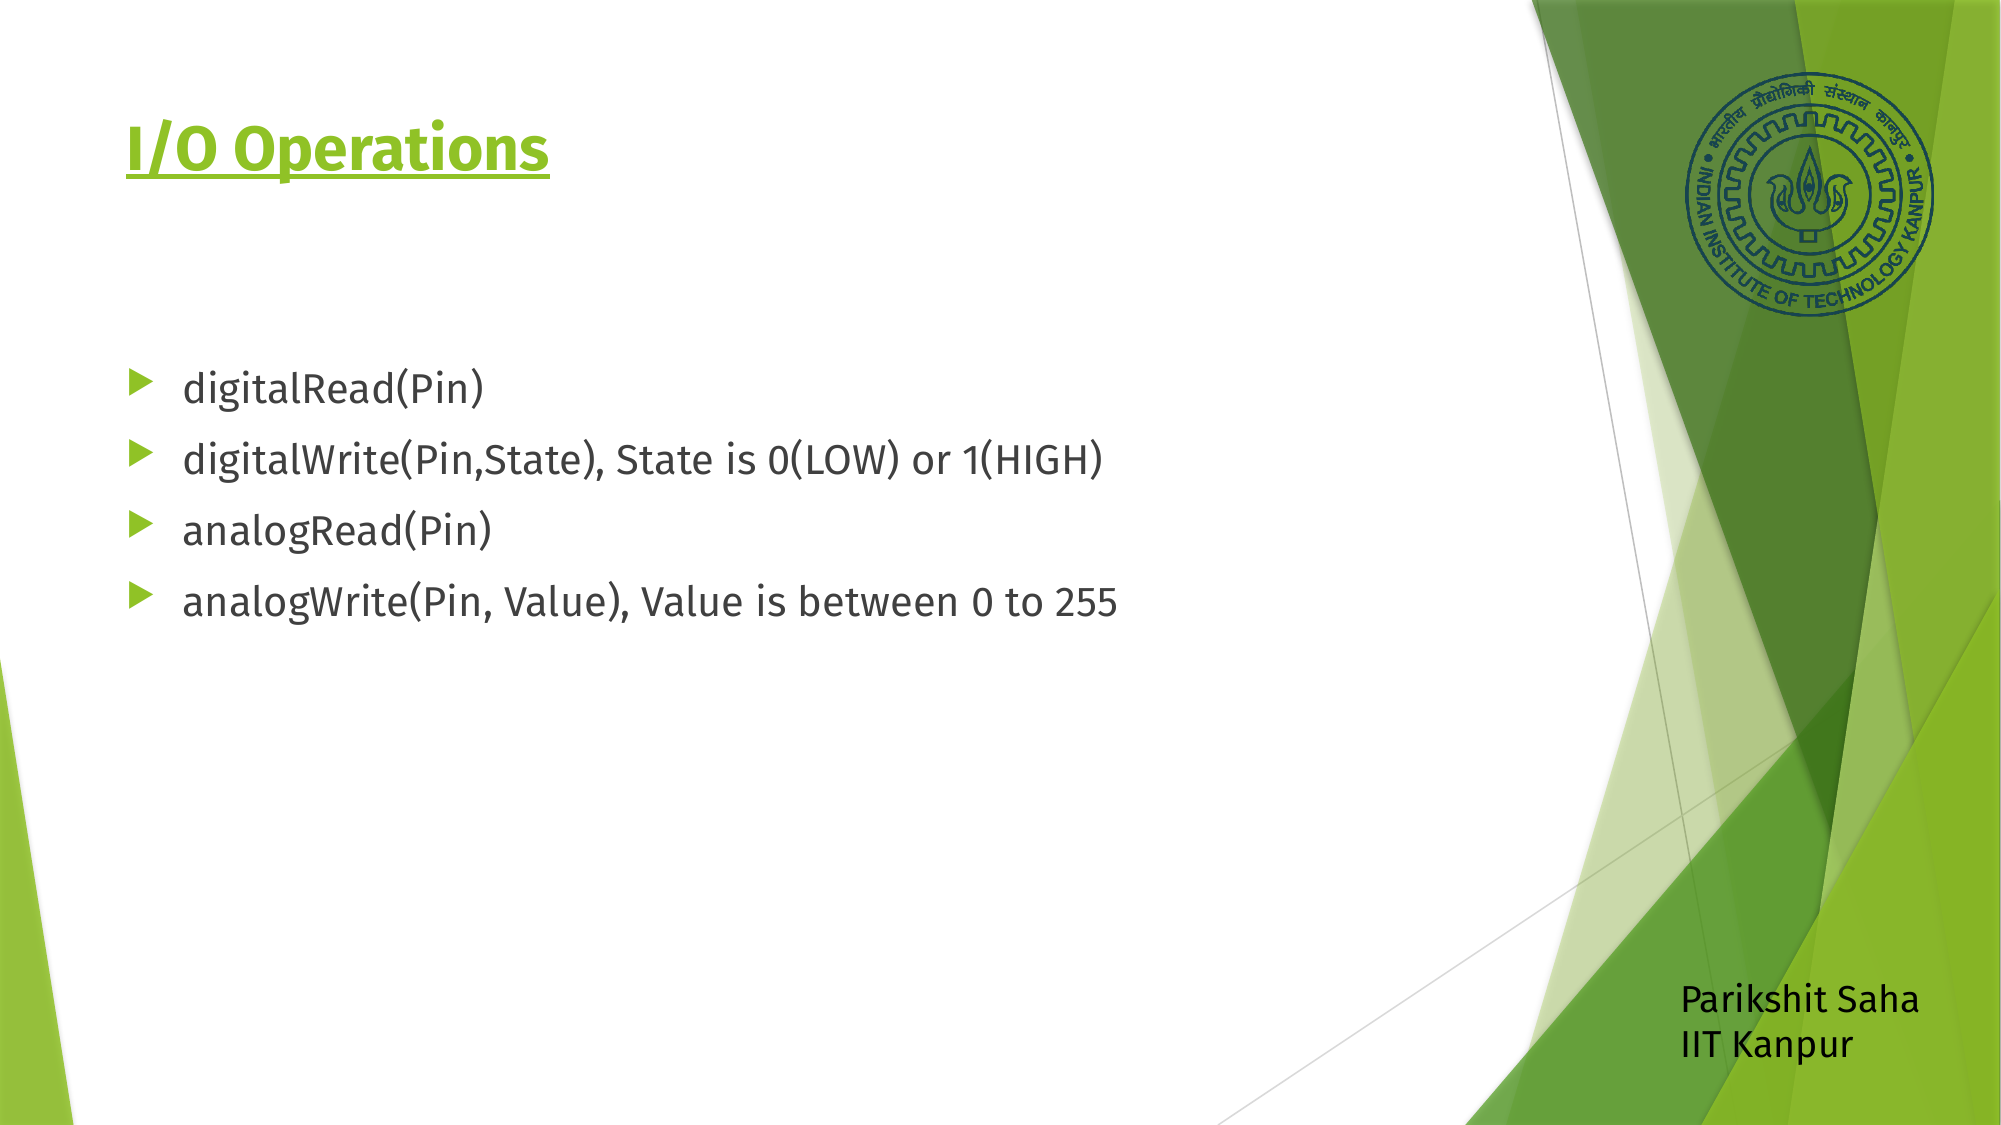

# I/O Operations
digitalRead(Pin)
digitalWrite(Pin,State), State is 0(LOW) or 1(HIGH)
analogRead(Pin)
analogWrite(Pin, Value), Value is between 0 to 255